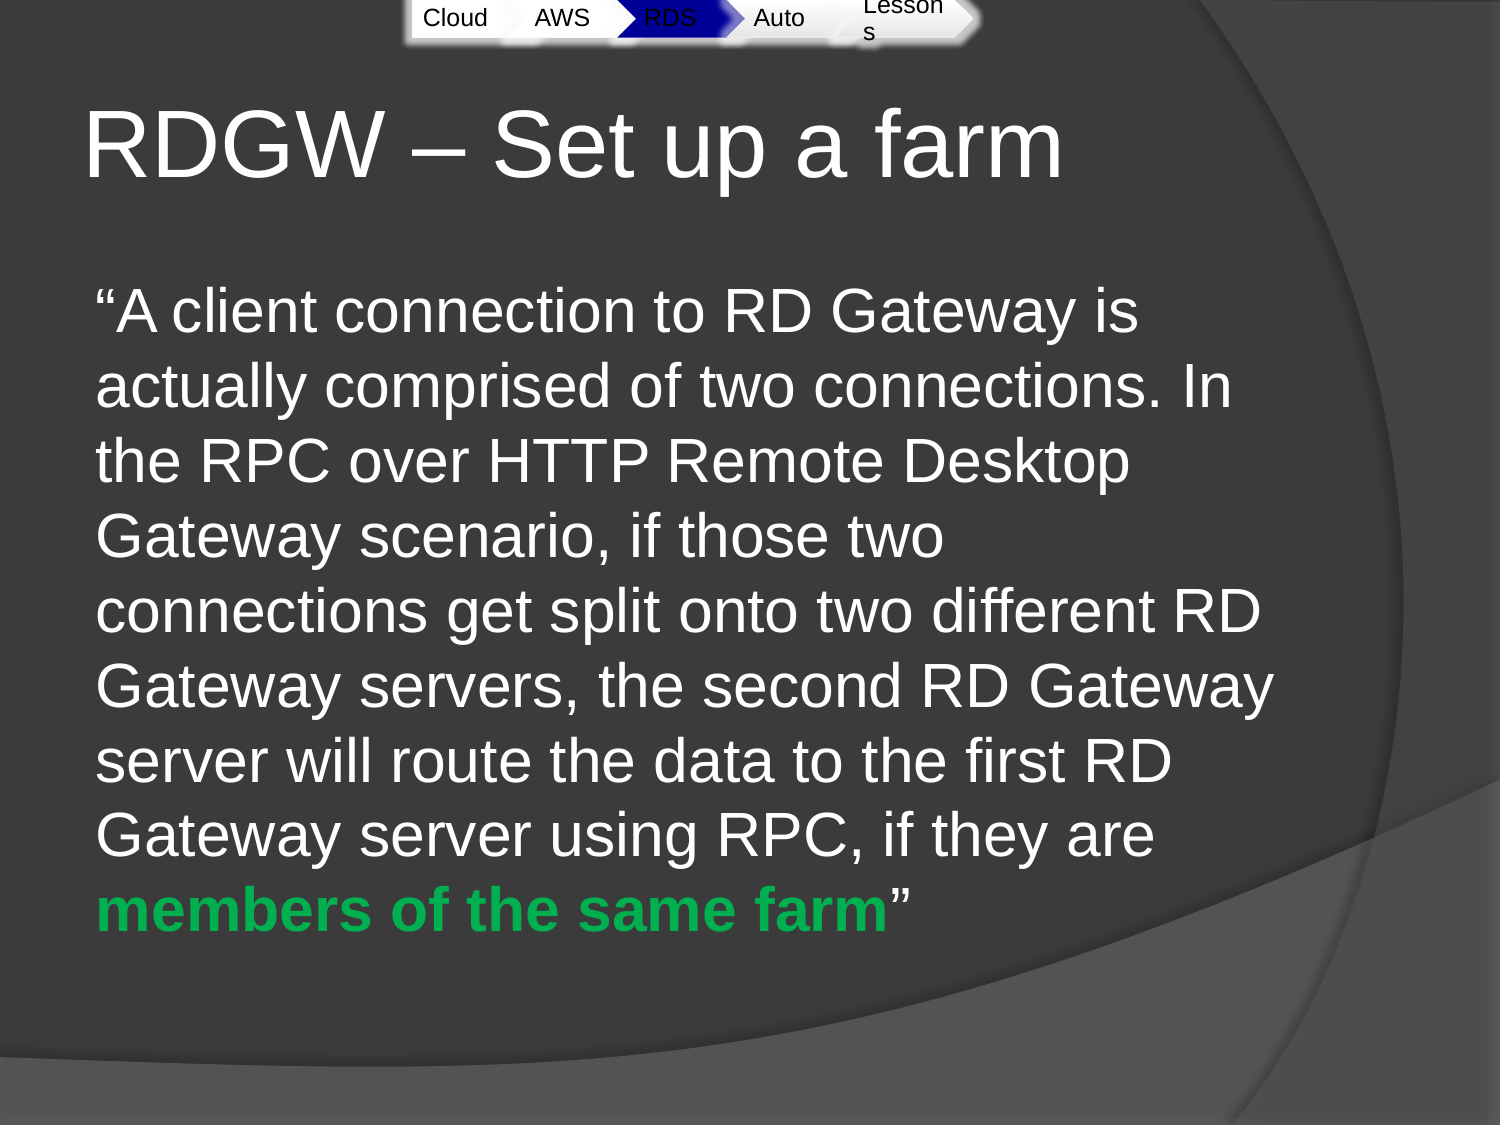

Cloud
AWS
RDS
Auto
Lessons
# RDGW – Set up a farm
“A client connection to RD Gateway is actually comprised of two connections. In the RPC over HTTP Remote Desktop Gateway scenario, if those two connections get split onto two different RD Gateway servers, the second RD Gateway server will route the data to the first RD Gateway server using RPC, if they are members of the same farm”